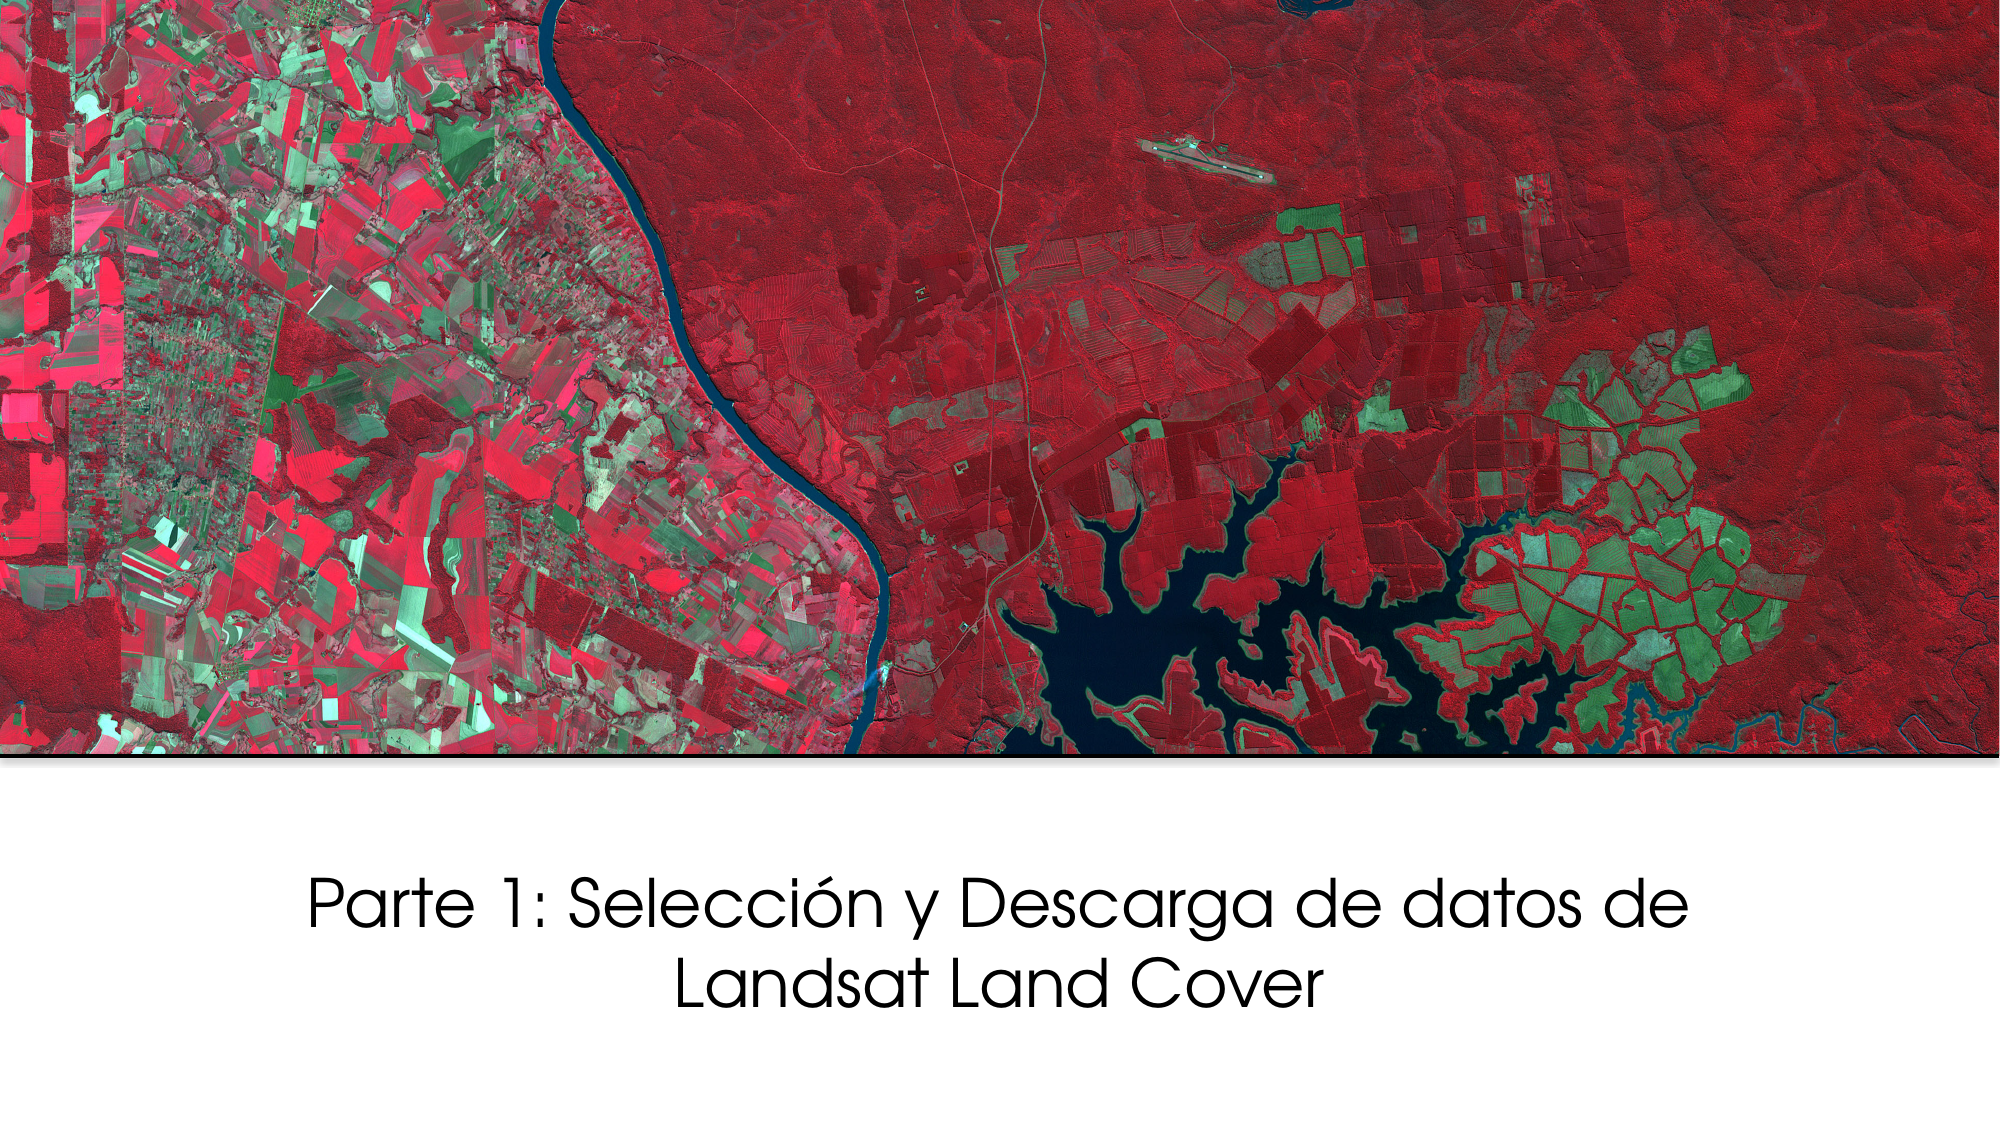

# Parte 1: Selección y Descarga de datos de Landsat Land Cover